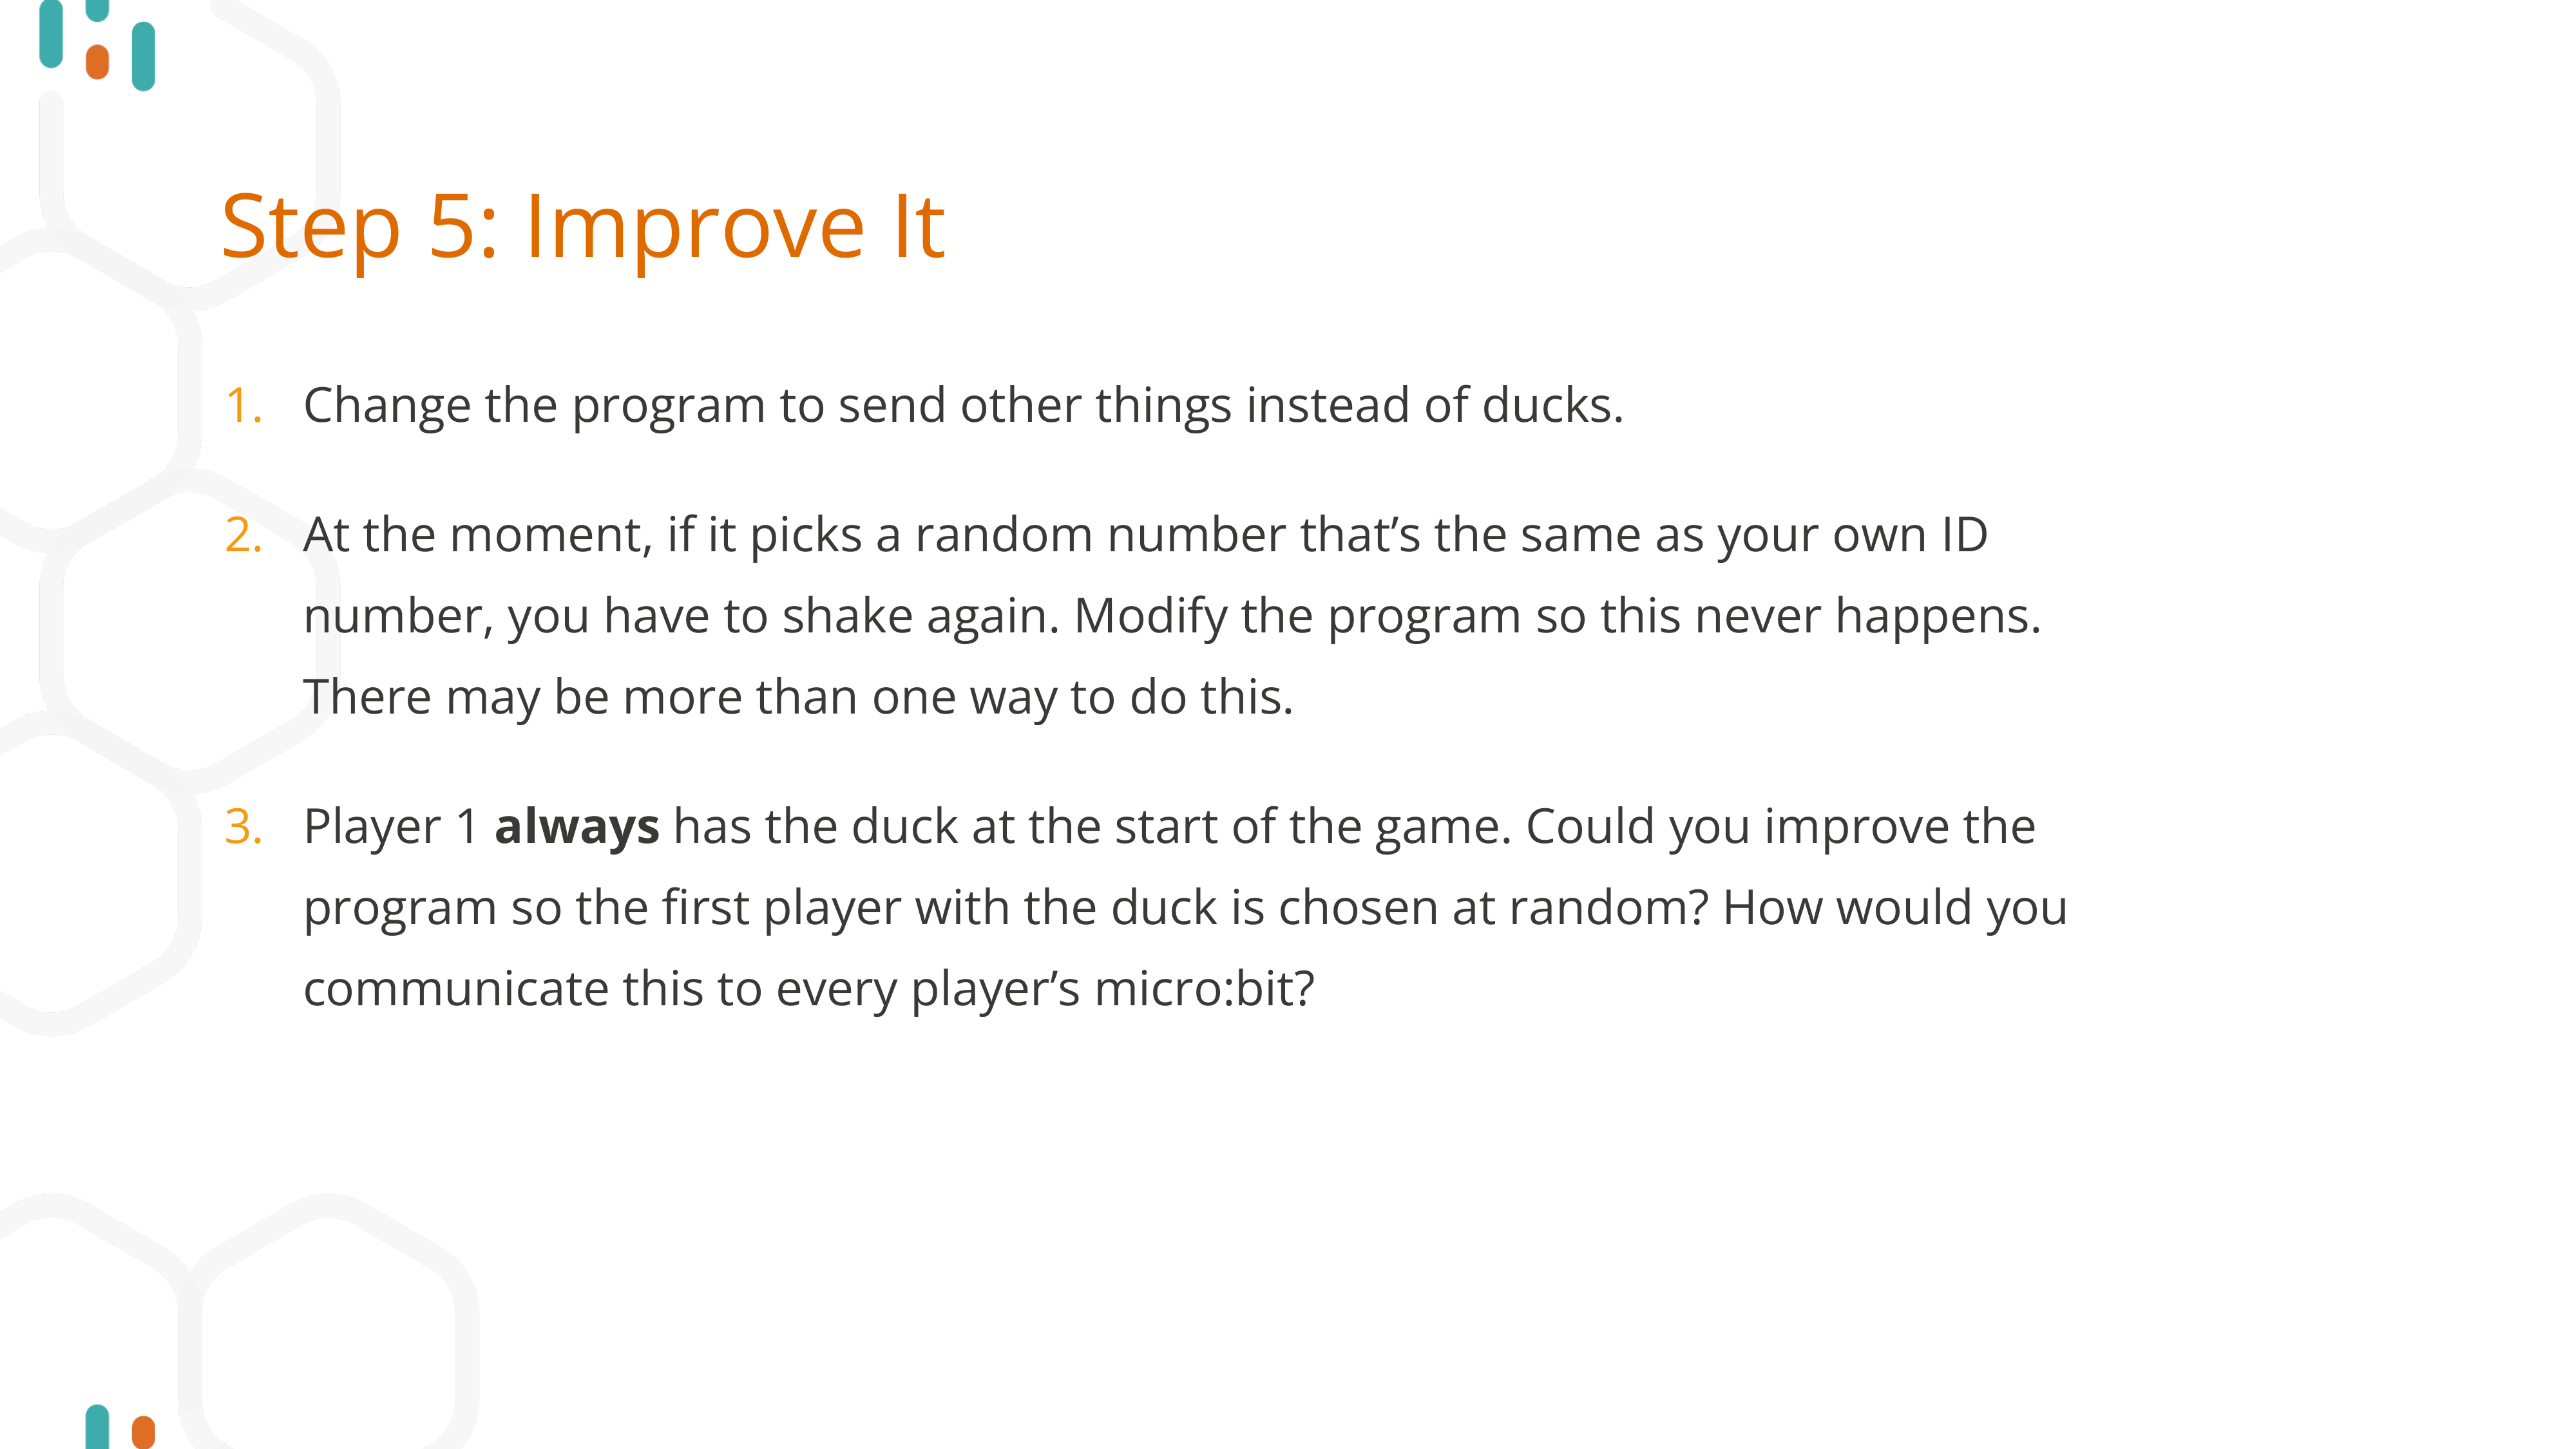

# Step 5: Improve It
Change the program to send other things instead of ducks.
At the moment, if it picks a random number that’s the same as your own ID number, you have to shake again. Modify the program so this never happens. There may be more than one way to do this.
Player 1 always has the duck at the start of the game. Could you improve the program so the first player with the duck is chosen at random? How would you communicate this to every player’s micro:bit?